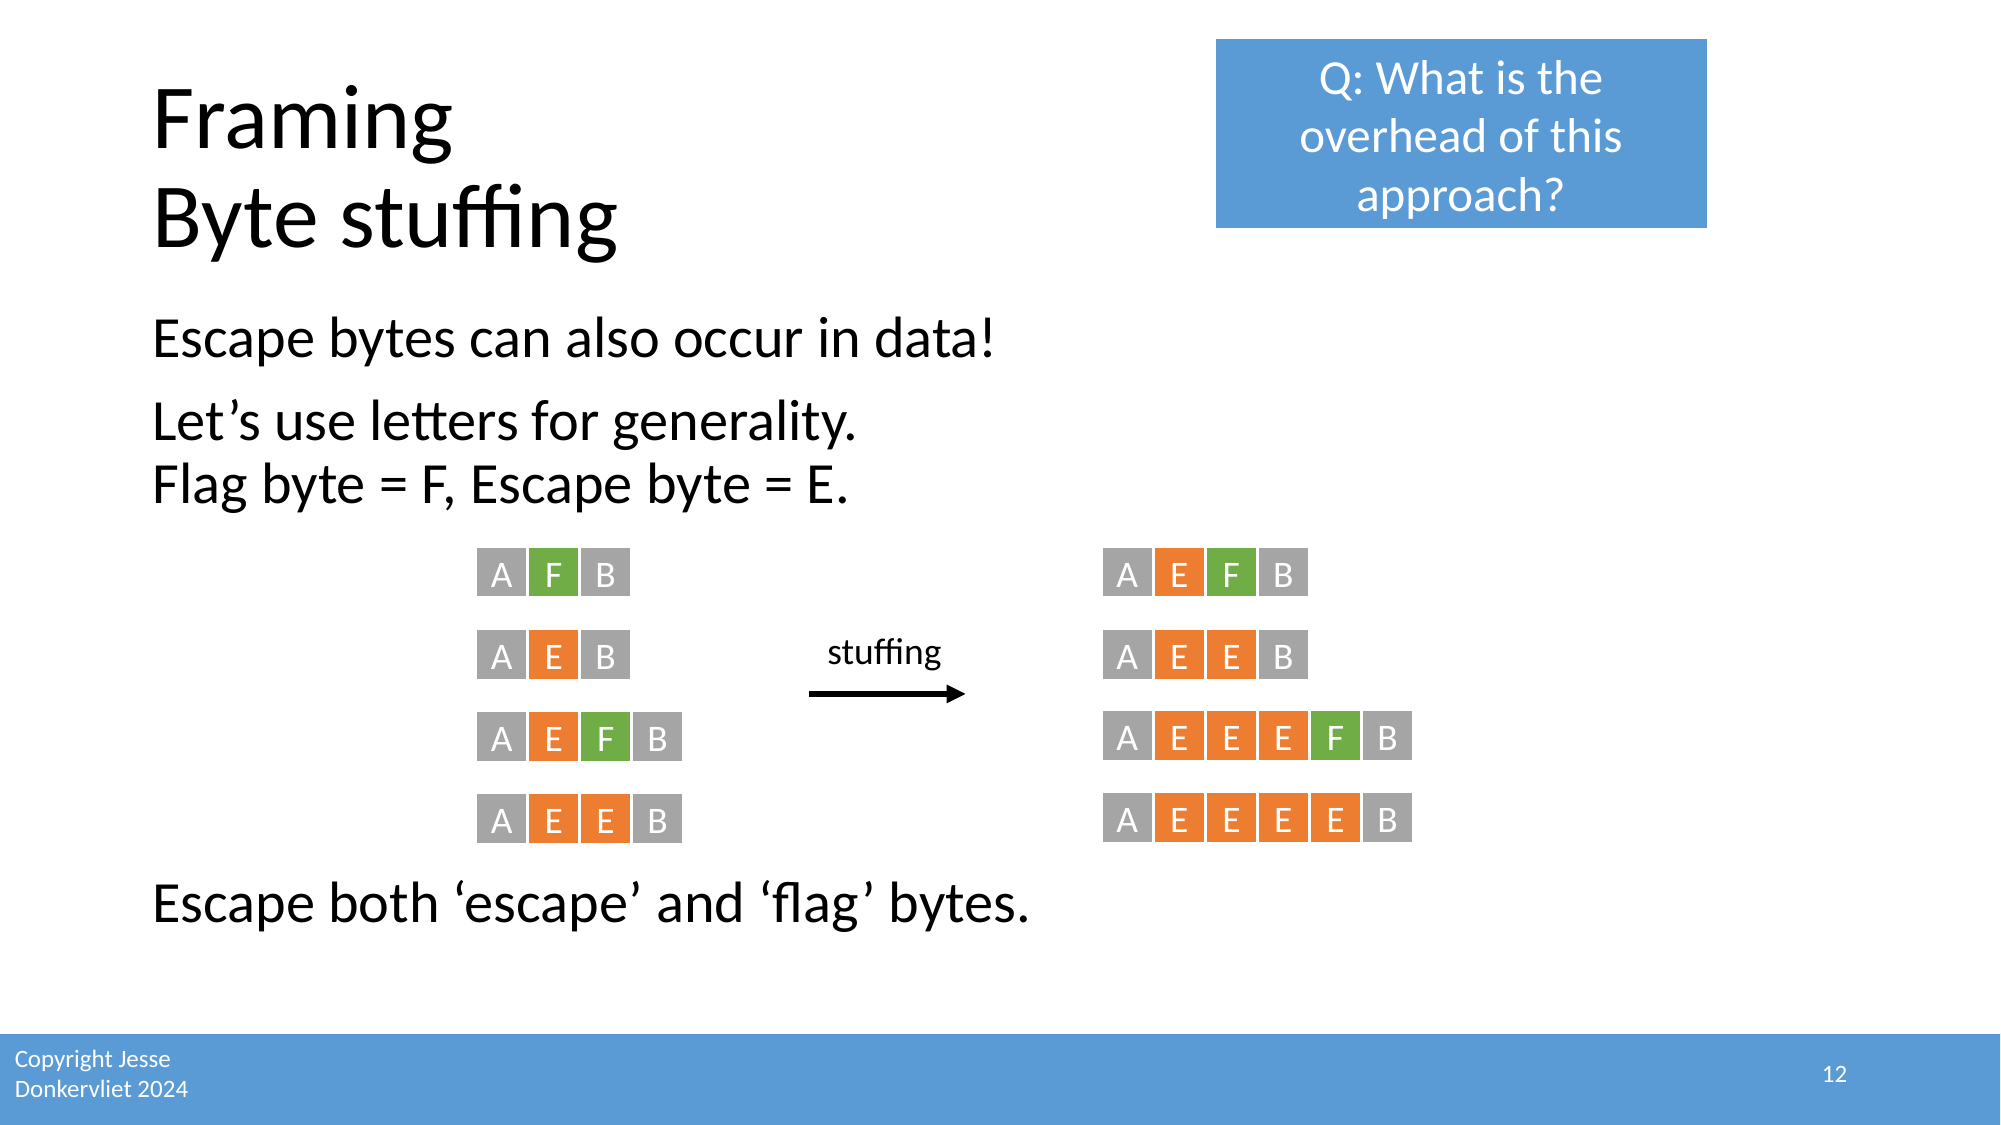

Q: What is the overhead of this approach?
# Framing Byte stuffing
Escape bytes can also occur in data!
Let’s use letters for generality.
Flag byte = F, Escape byte = E.

Escape both ‘escape’ and ‘flag’ bytes.

A
F
B
A
E
F
B
stuffing
A
E
E
B
A
E
B
A
E
E
E
F
B
A
E
E
E
E
B
A
E
F
B
A
E
E
B

12